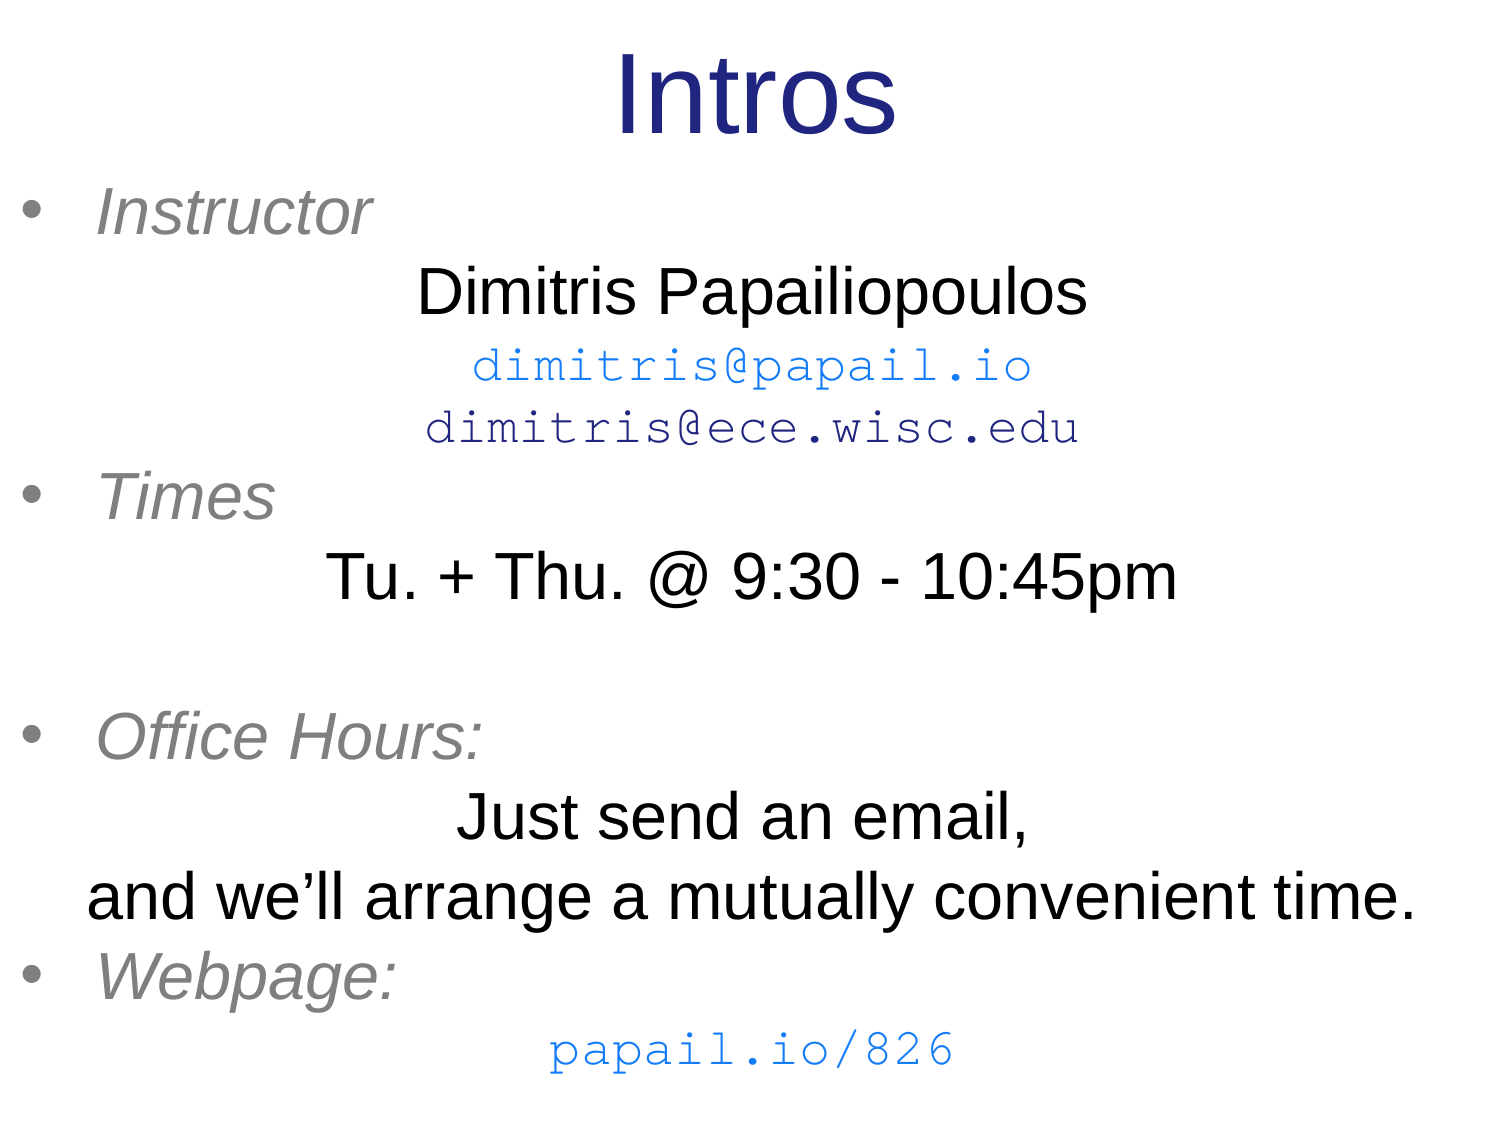

# Intros
Instructor
Dimitris Papailiopoulos
dimitris@papail.io
dimitris@ece.wisc.edu
Times
Tu. + Thu. @ 9:30 - 10:45pm

Office Hours:
Just send an email,
and we’ll arrange a mutually convenient time.
Webpage:
papail.io/826